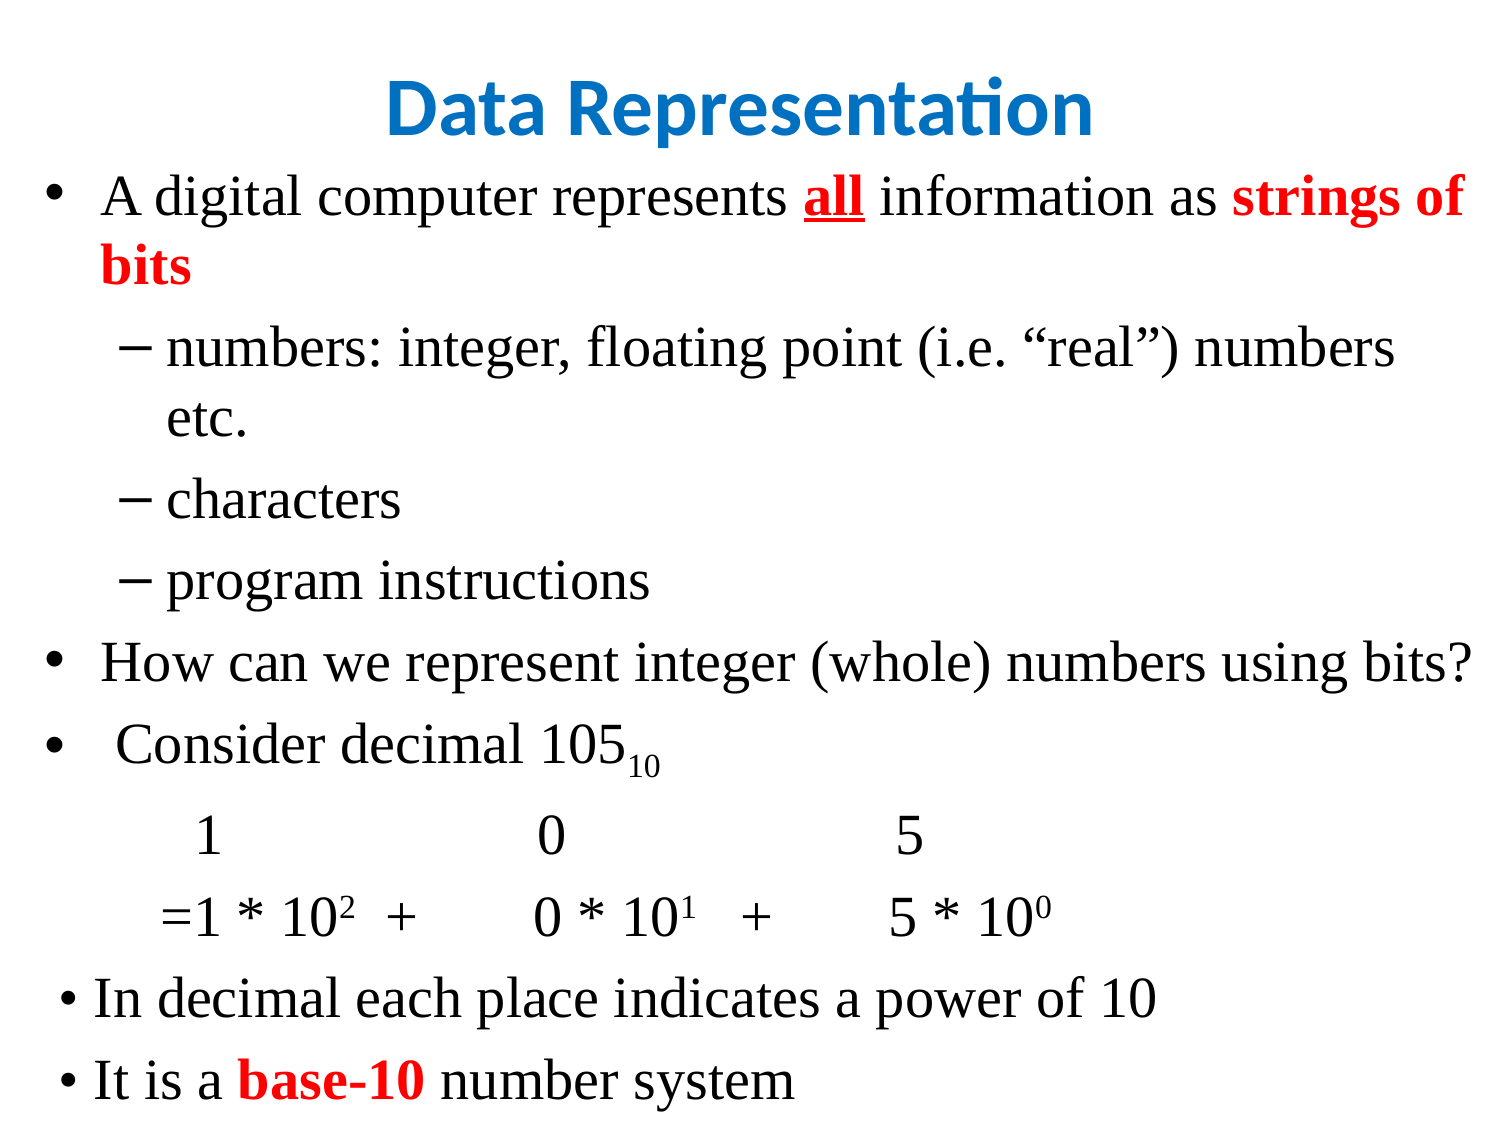

# Data Representation
A digital computer represents all information as strings of bits
numbers: integer, floating point (i.e. “real”) numbers etc.
characters
program instructions
How can we represent integer (whole) numbers using bits?
 Consider decimal 10510
	1 		   0 		       5
        =1 * 102  +        0 * 101   +        5 * 100
 • In decimal each place indicates a power of 10
 • It is a base-10 number system